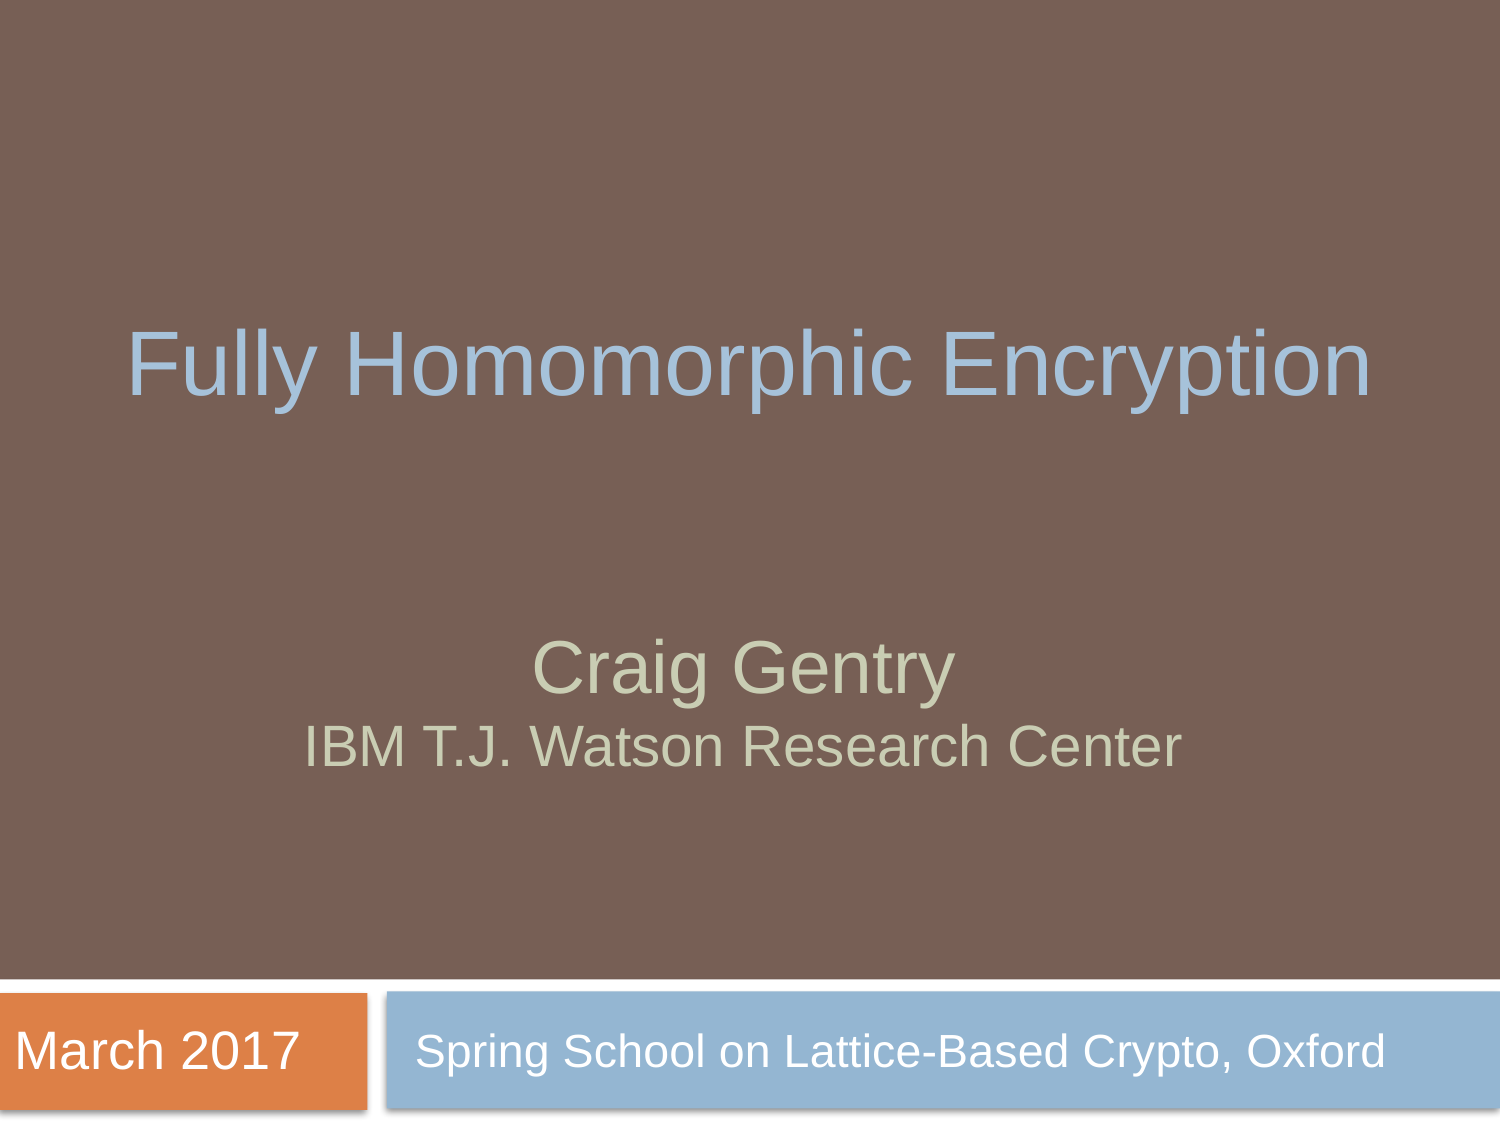

Fully Homomorphic Encryption
Craig Gentry
IBM T.J. Watson Research Center
March 2017
Spring School on Lattice-Based Crypto, Oxford